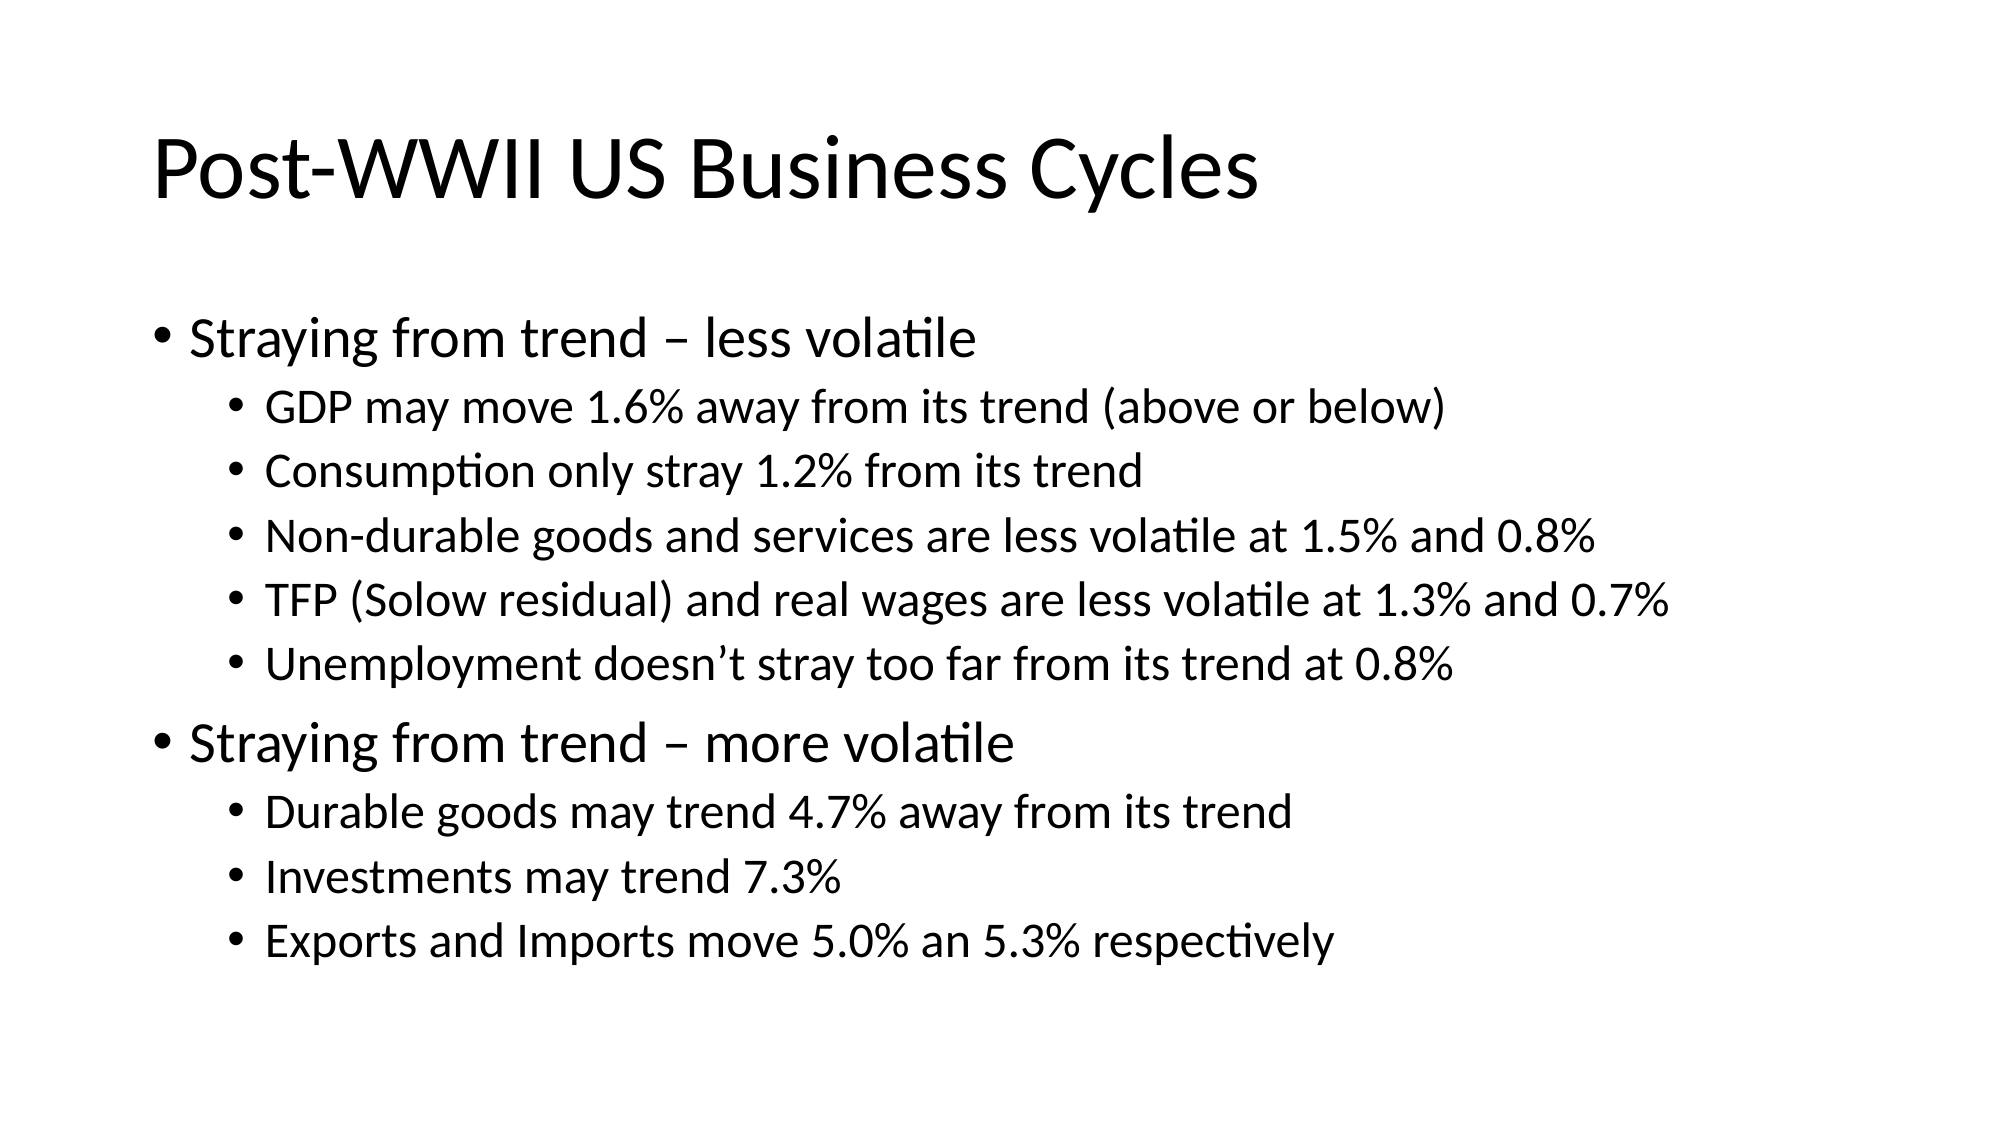

# Post-WWII US Business Cycles
Straying from trend – less volatile
GDP may move 1.6% away from its trend (above or below)
Consumption only stray 1.2% from its trend
Non-durable goods and services are less volatile at 1.5% and 0.8%
TFP (Solow residual) and real wages are less volatile at 1.3% and 0.7%
Unemployment doesn’t stray too far from its trend at 0.8%
Straying from trend – more volatile
Durable goods may trend 4.7% away from its trend
Investments may trend 7.3%
Exports and Imports move 5.0% an 5.3% respectively